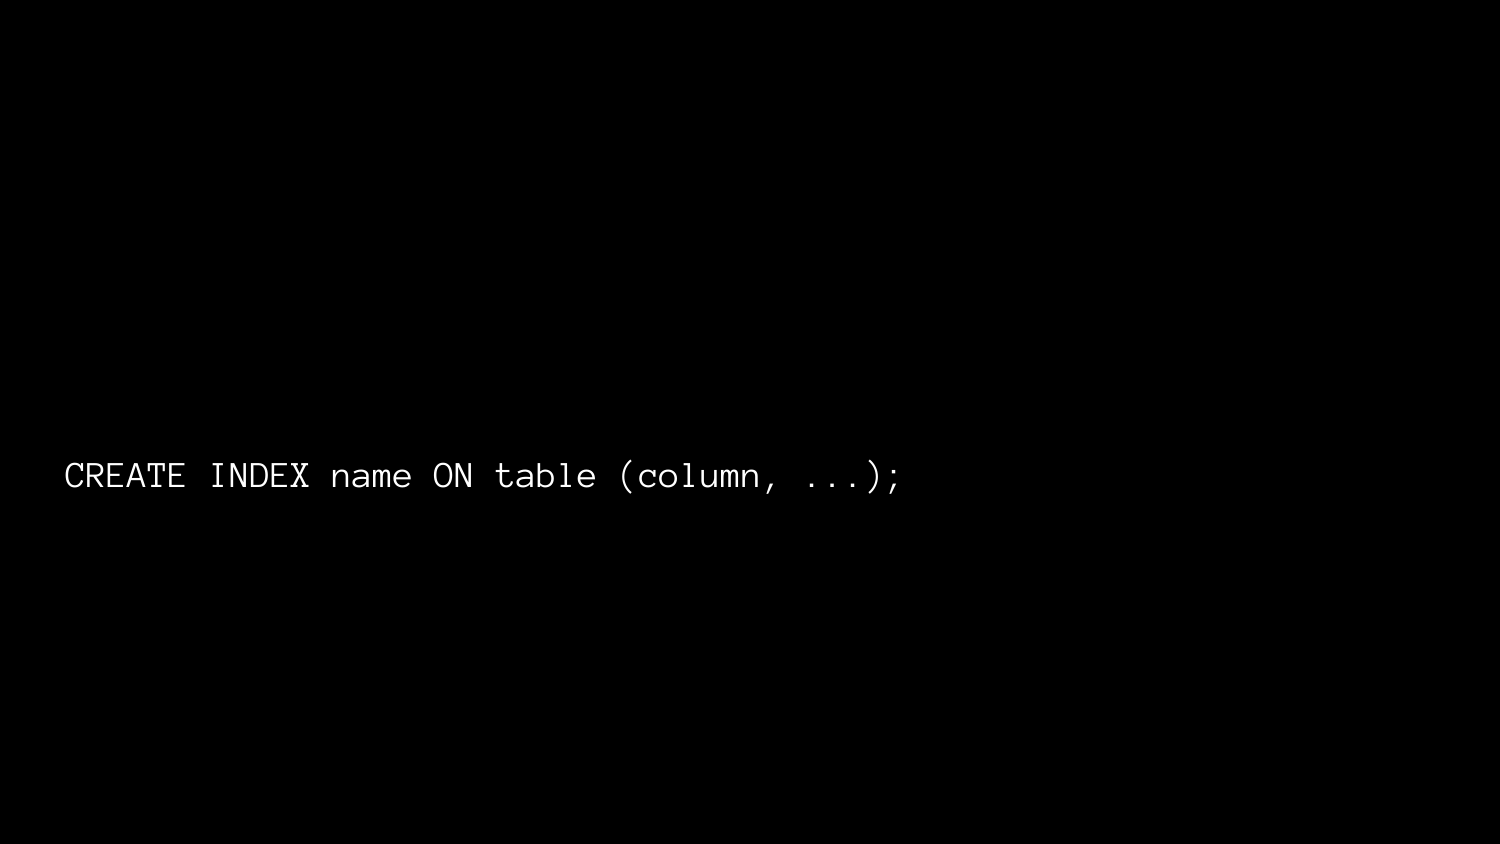

CREATE INDEX name ON table (column, ...);